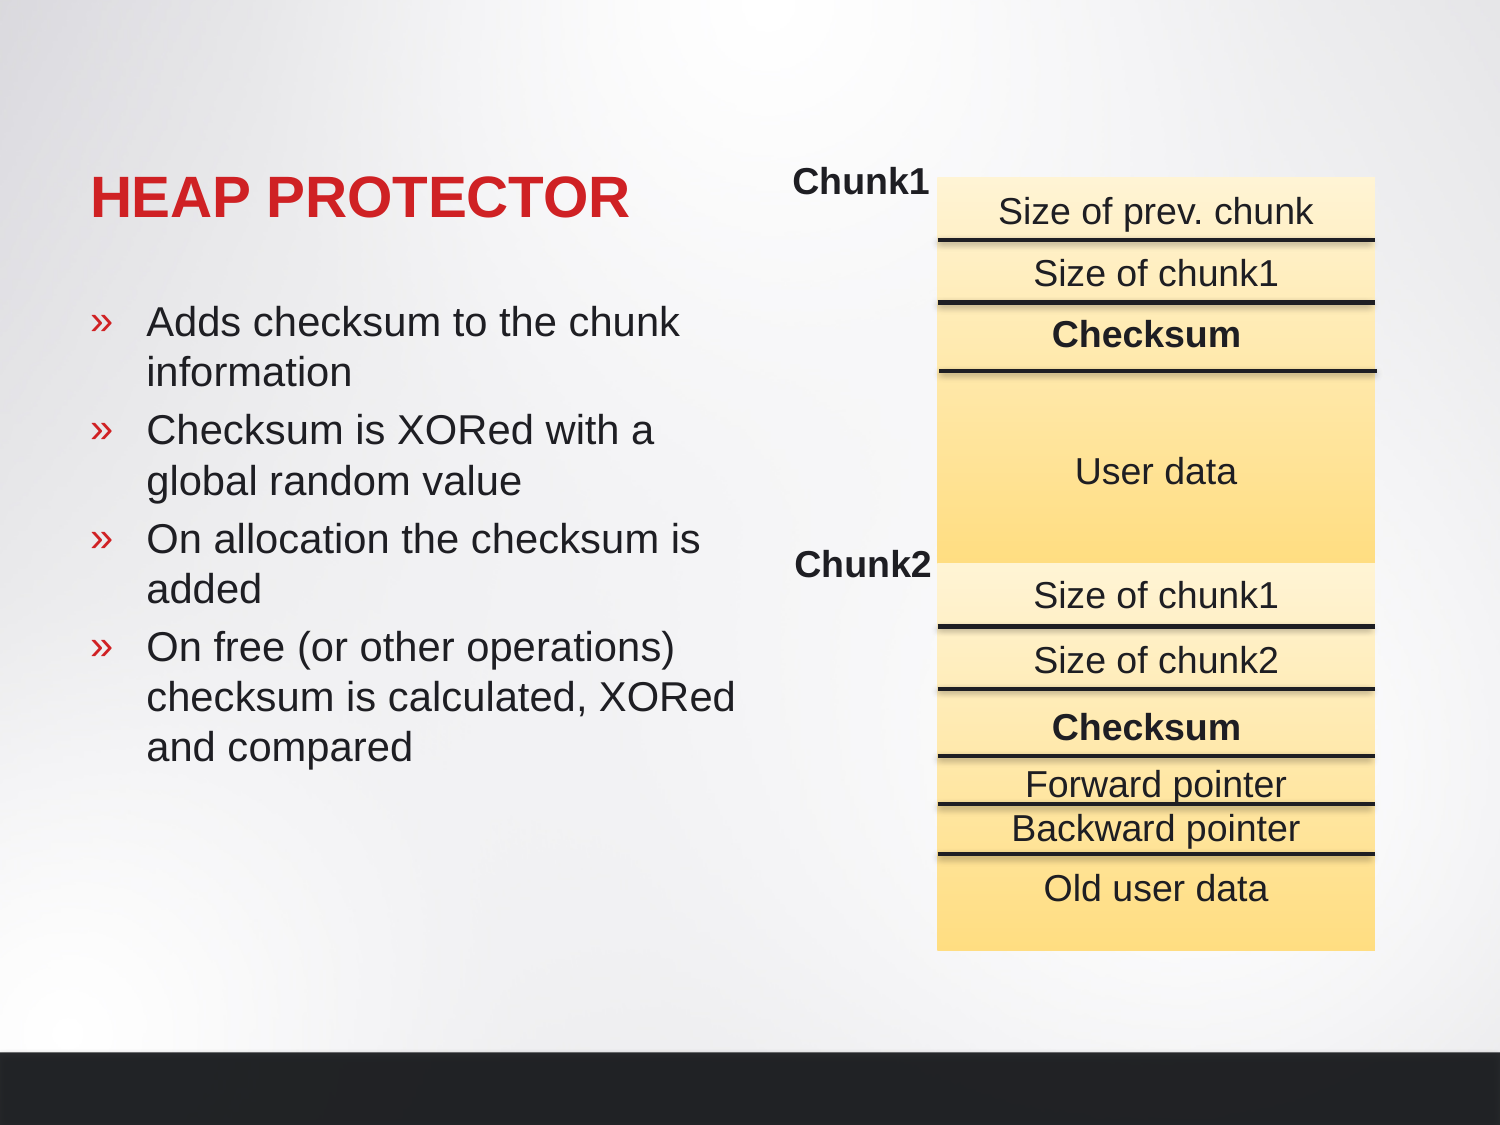

Chunk1
# heAp Protector

Size of prev. chunk
Size of chunk1
Adds checksum to the chunk information
Checksum is XORed with a global random value
On allocation the checksum is added
On free (or other operations) checksum is calculated, XORed and compared
Checksum
User data
Chunk2

Size of chunk1
Size of chunk2
Checksum
Forward pointer
Backward pointer
Old user data